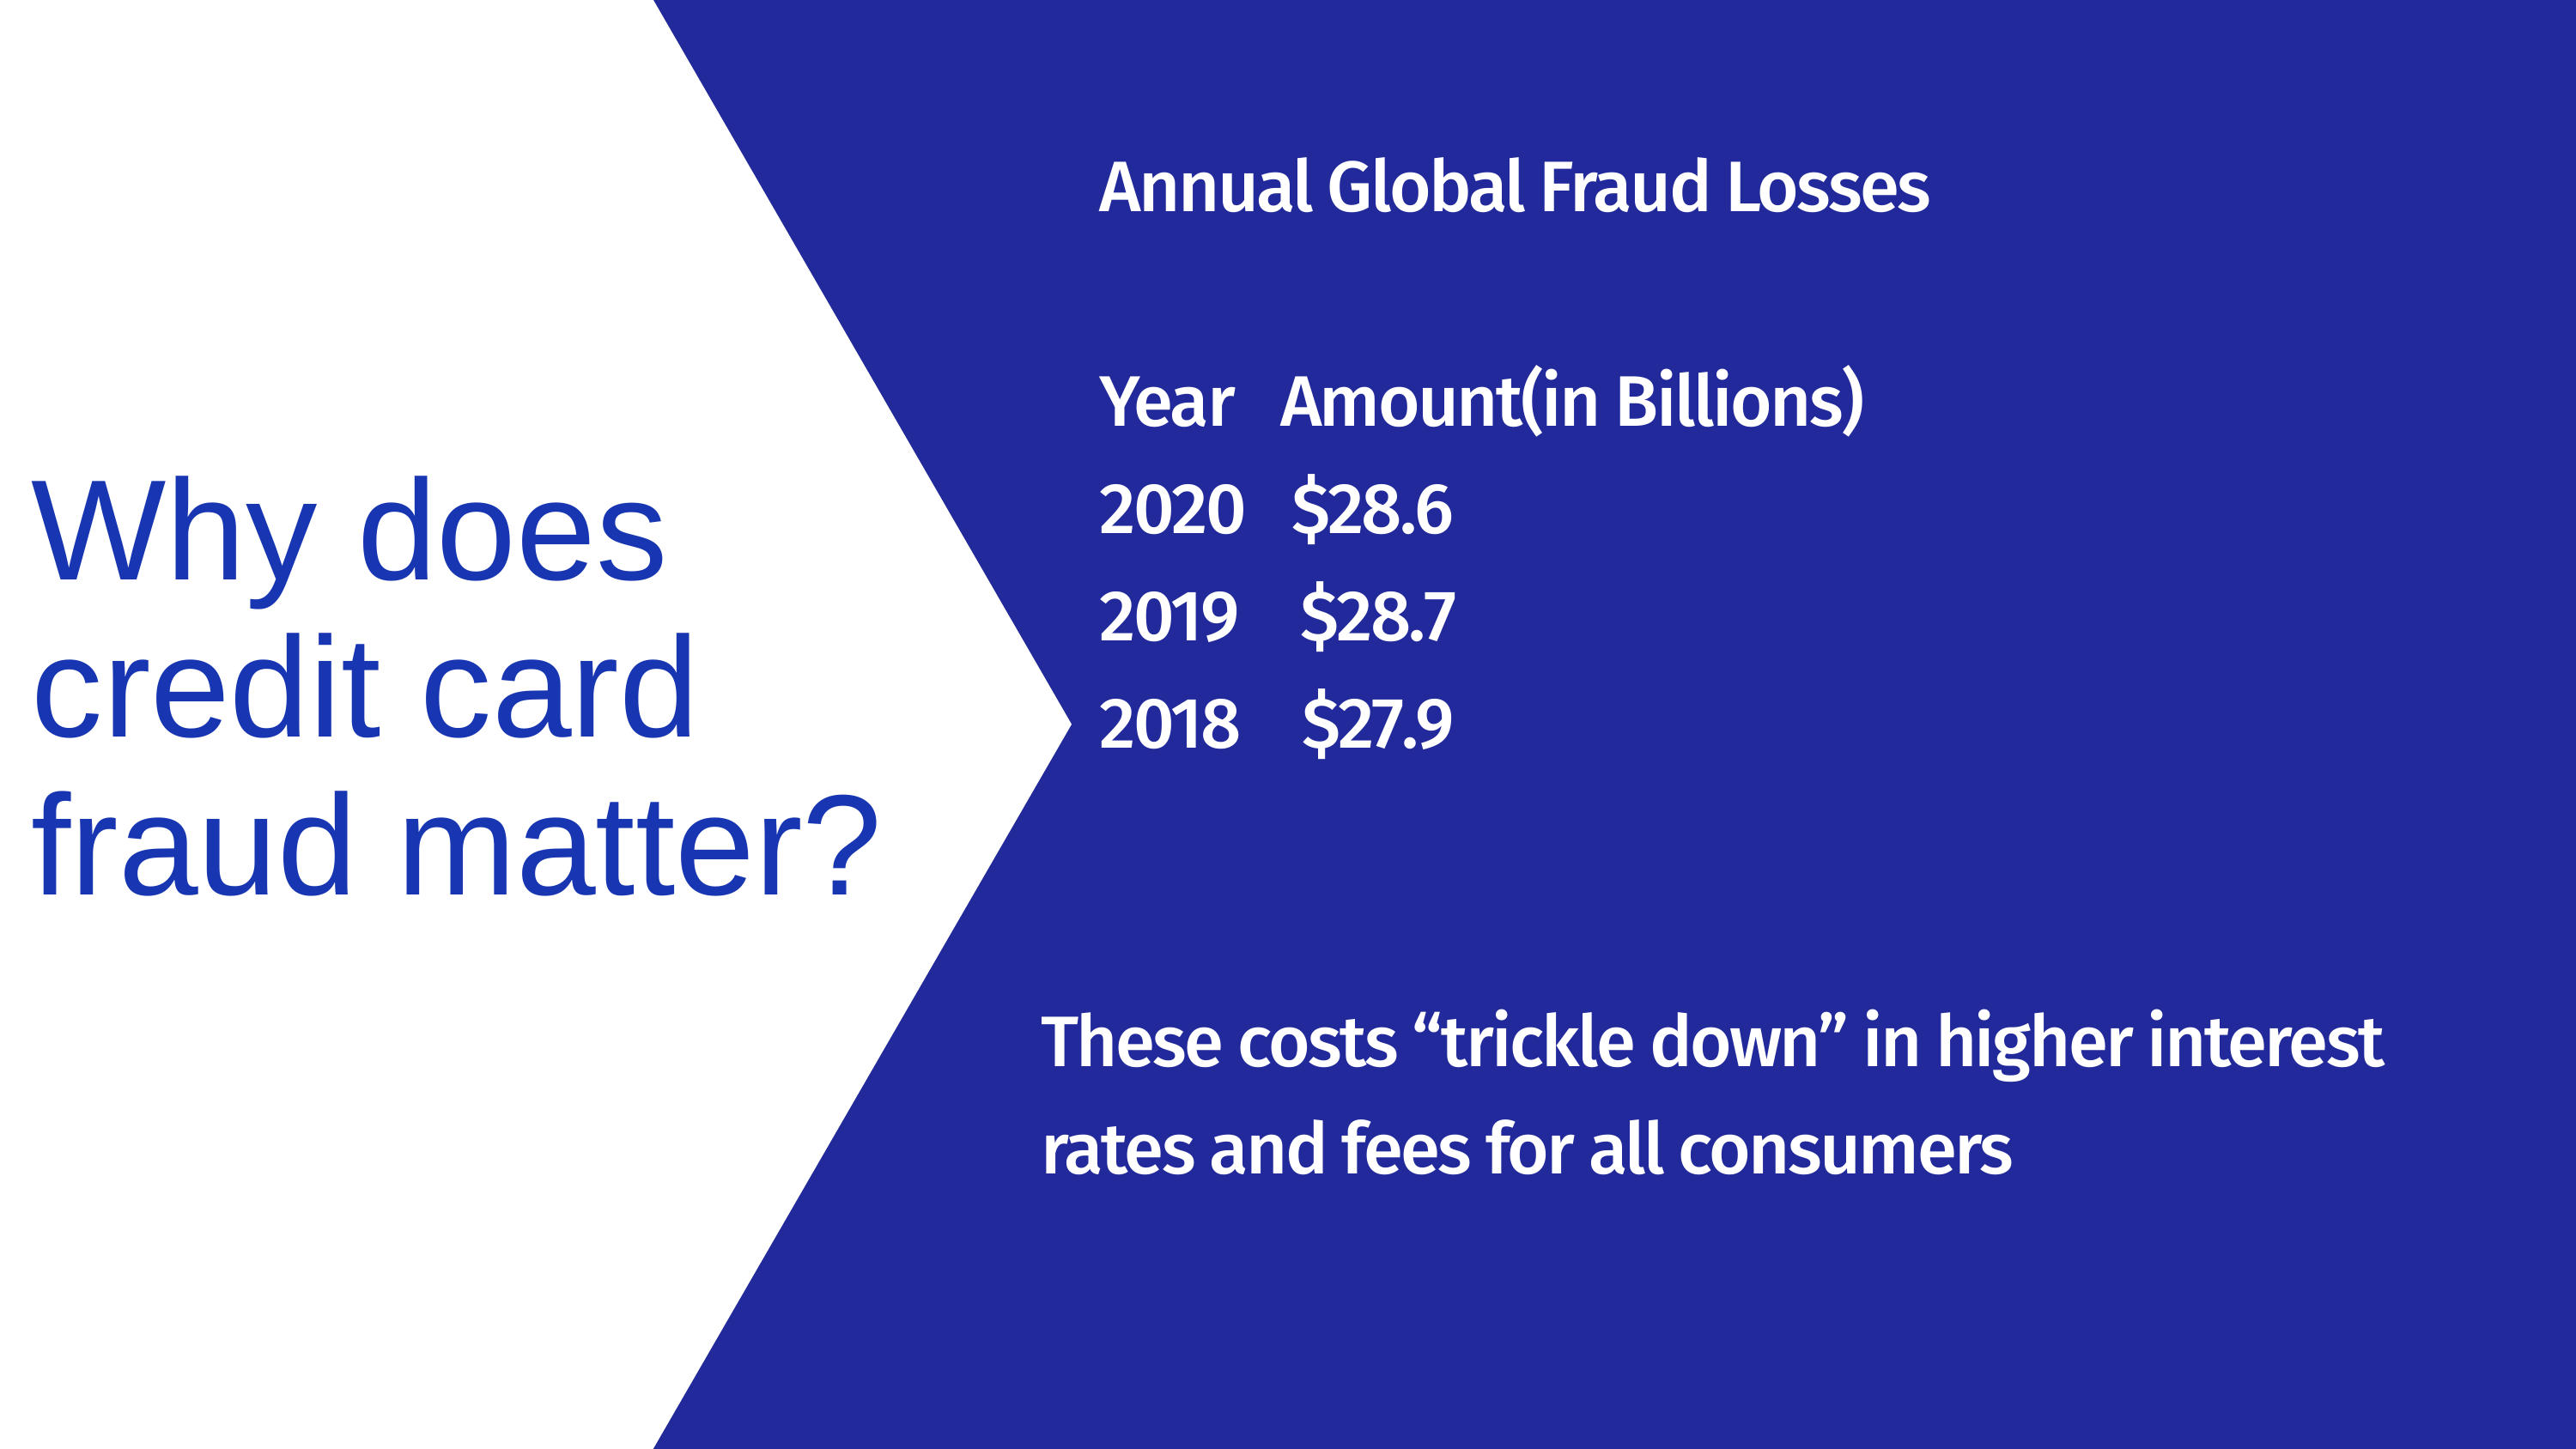

Annual Global Fraud Losses

Year   Amount(in Billions)
2020   $28.6
2019    $28.7
2018    $27.9
Why does
credit card
fraud matter?
These costs “trickle down” in higher interest rates and fees for all consumers